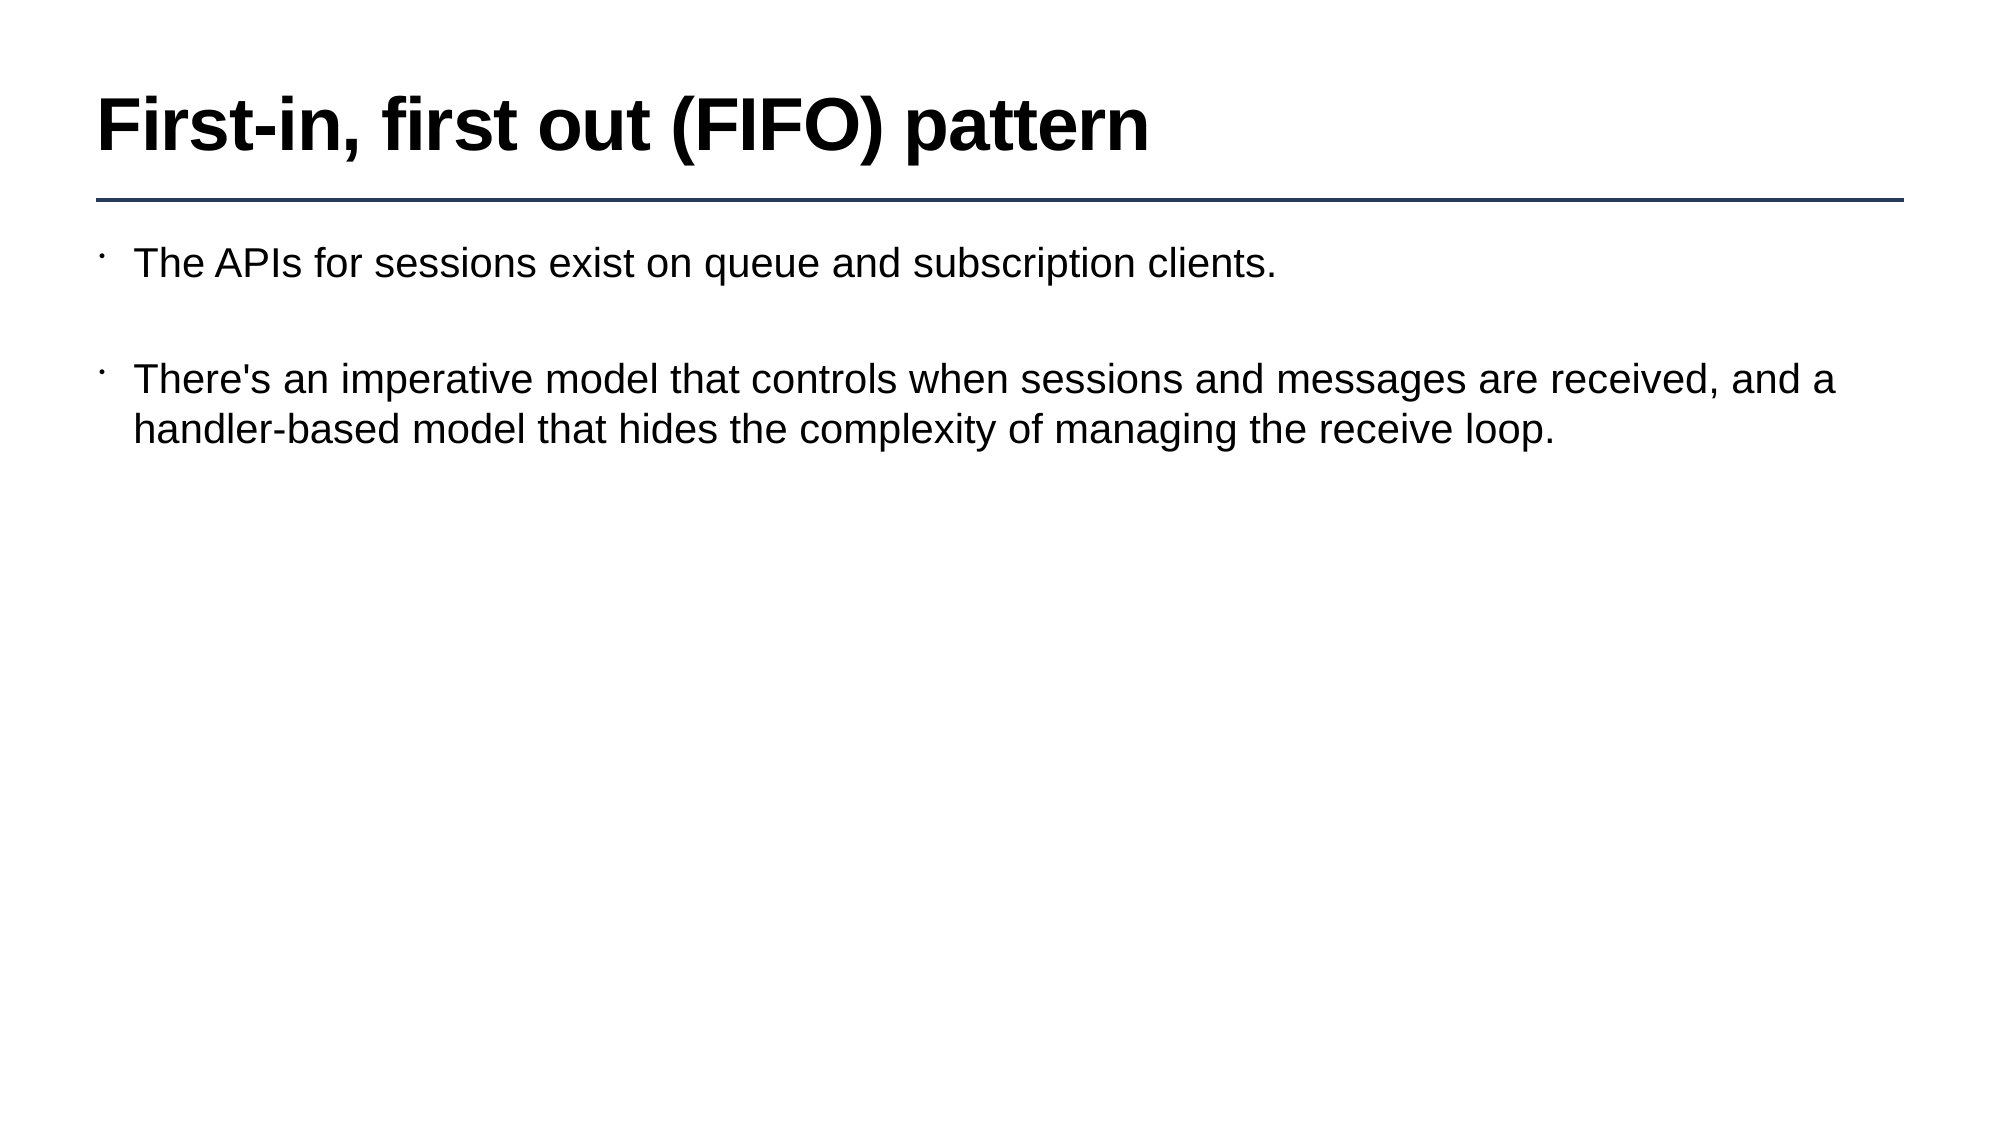

# First-in, first out (FIFO) pattern
The APIs for sessions exist on queue and subscription clients.

There's an imperative model that controls when sessions and messages are received, and a handler-based model that hides the complexity of managing the receive loop.